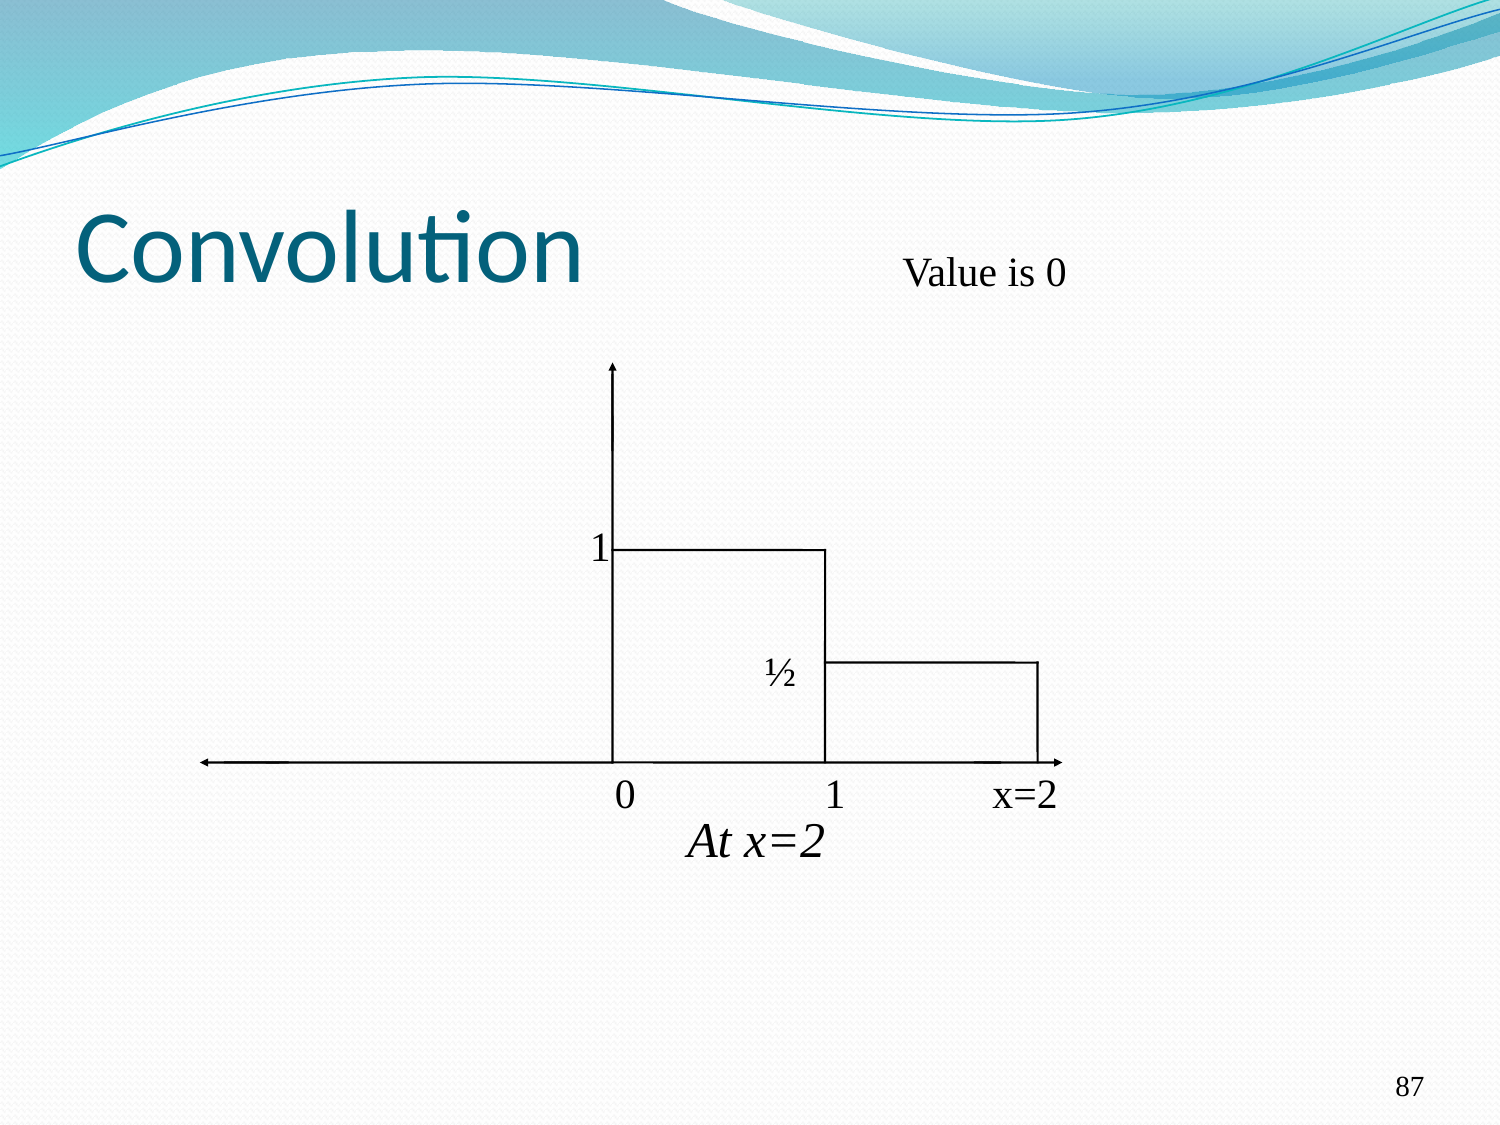

# Convolution
Value is 0

1

½

0                  1              x=2
At x=2
87